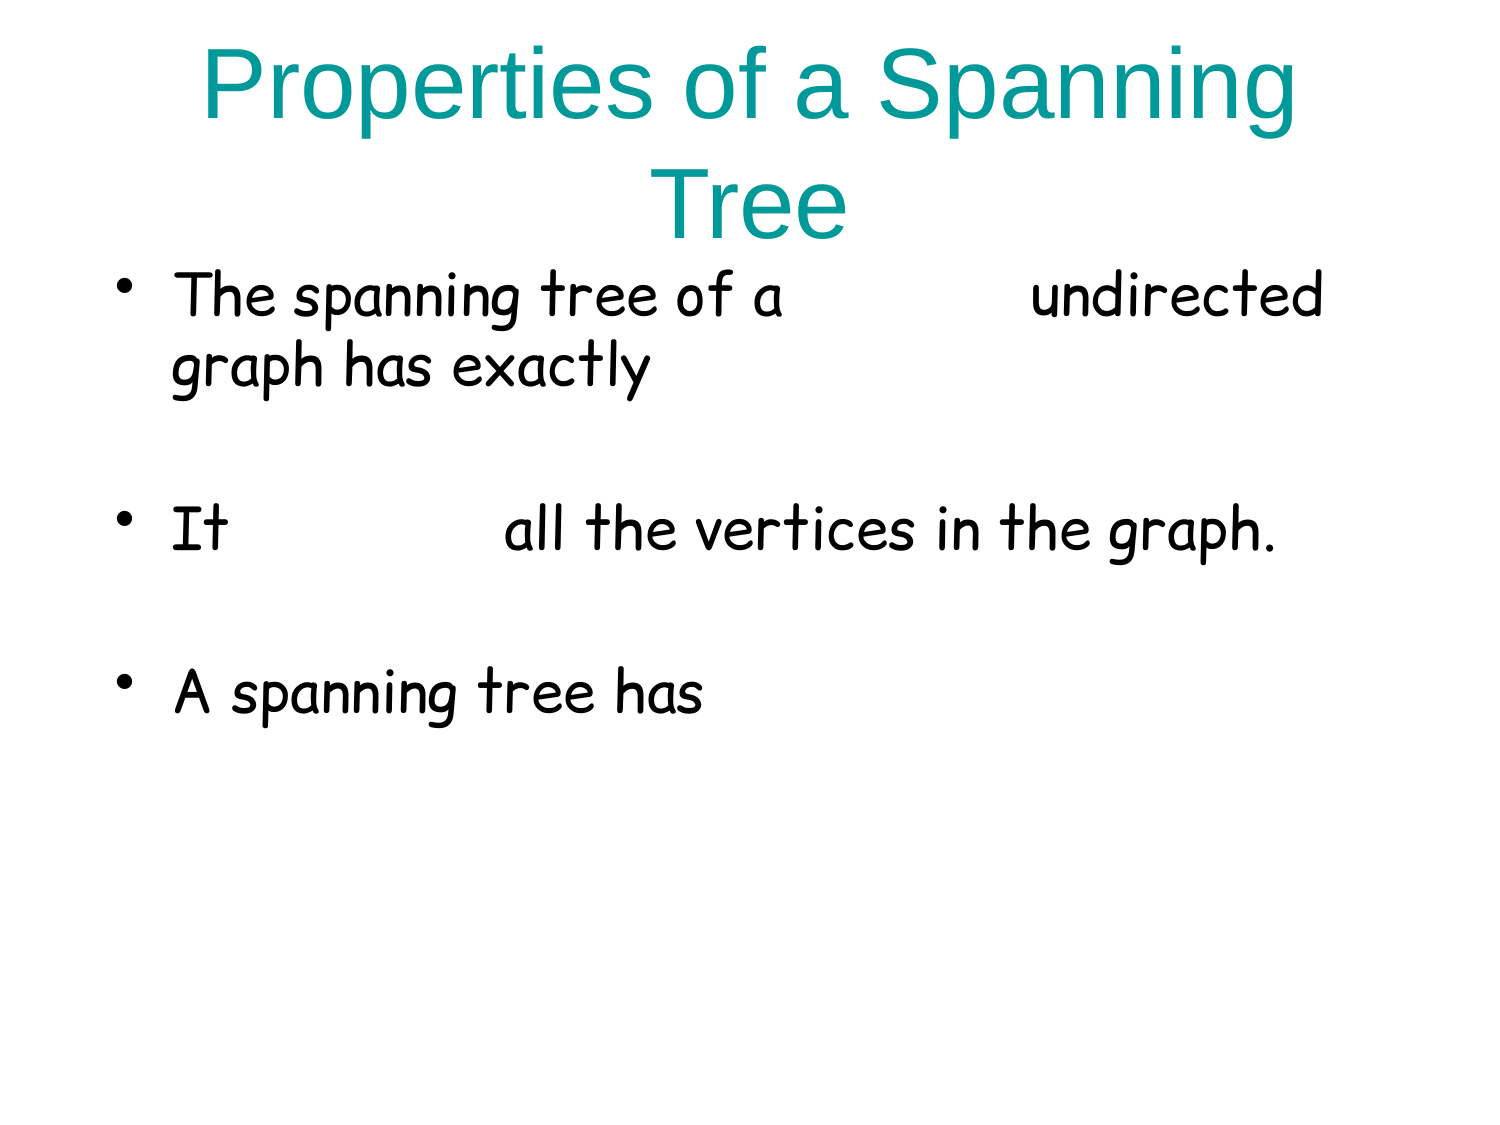

# Properties of a Spanning Tree
The spanning tree of a n-vertex undirected graph has exactly n – 1 edges.

It connects all the vertices in the graph.

A spanning tree has no cycles.